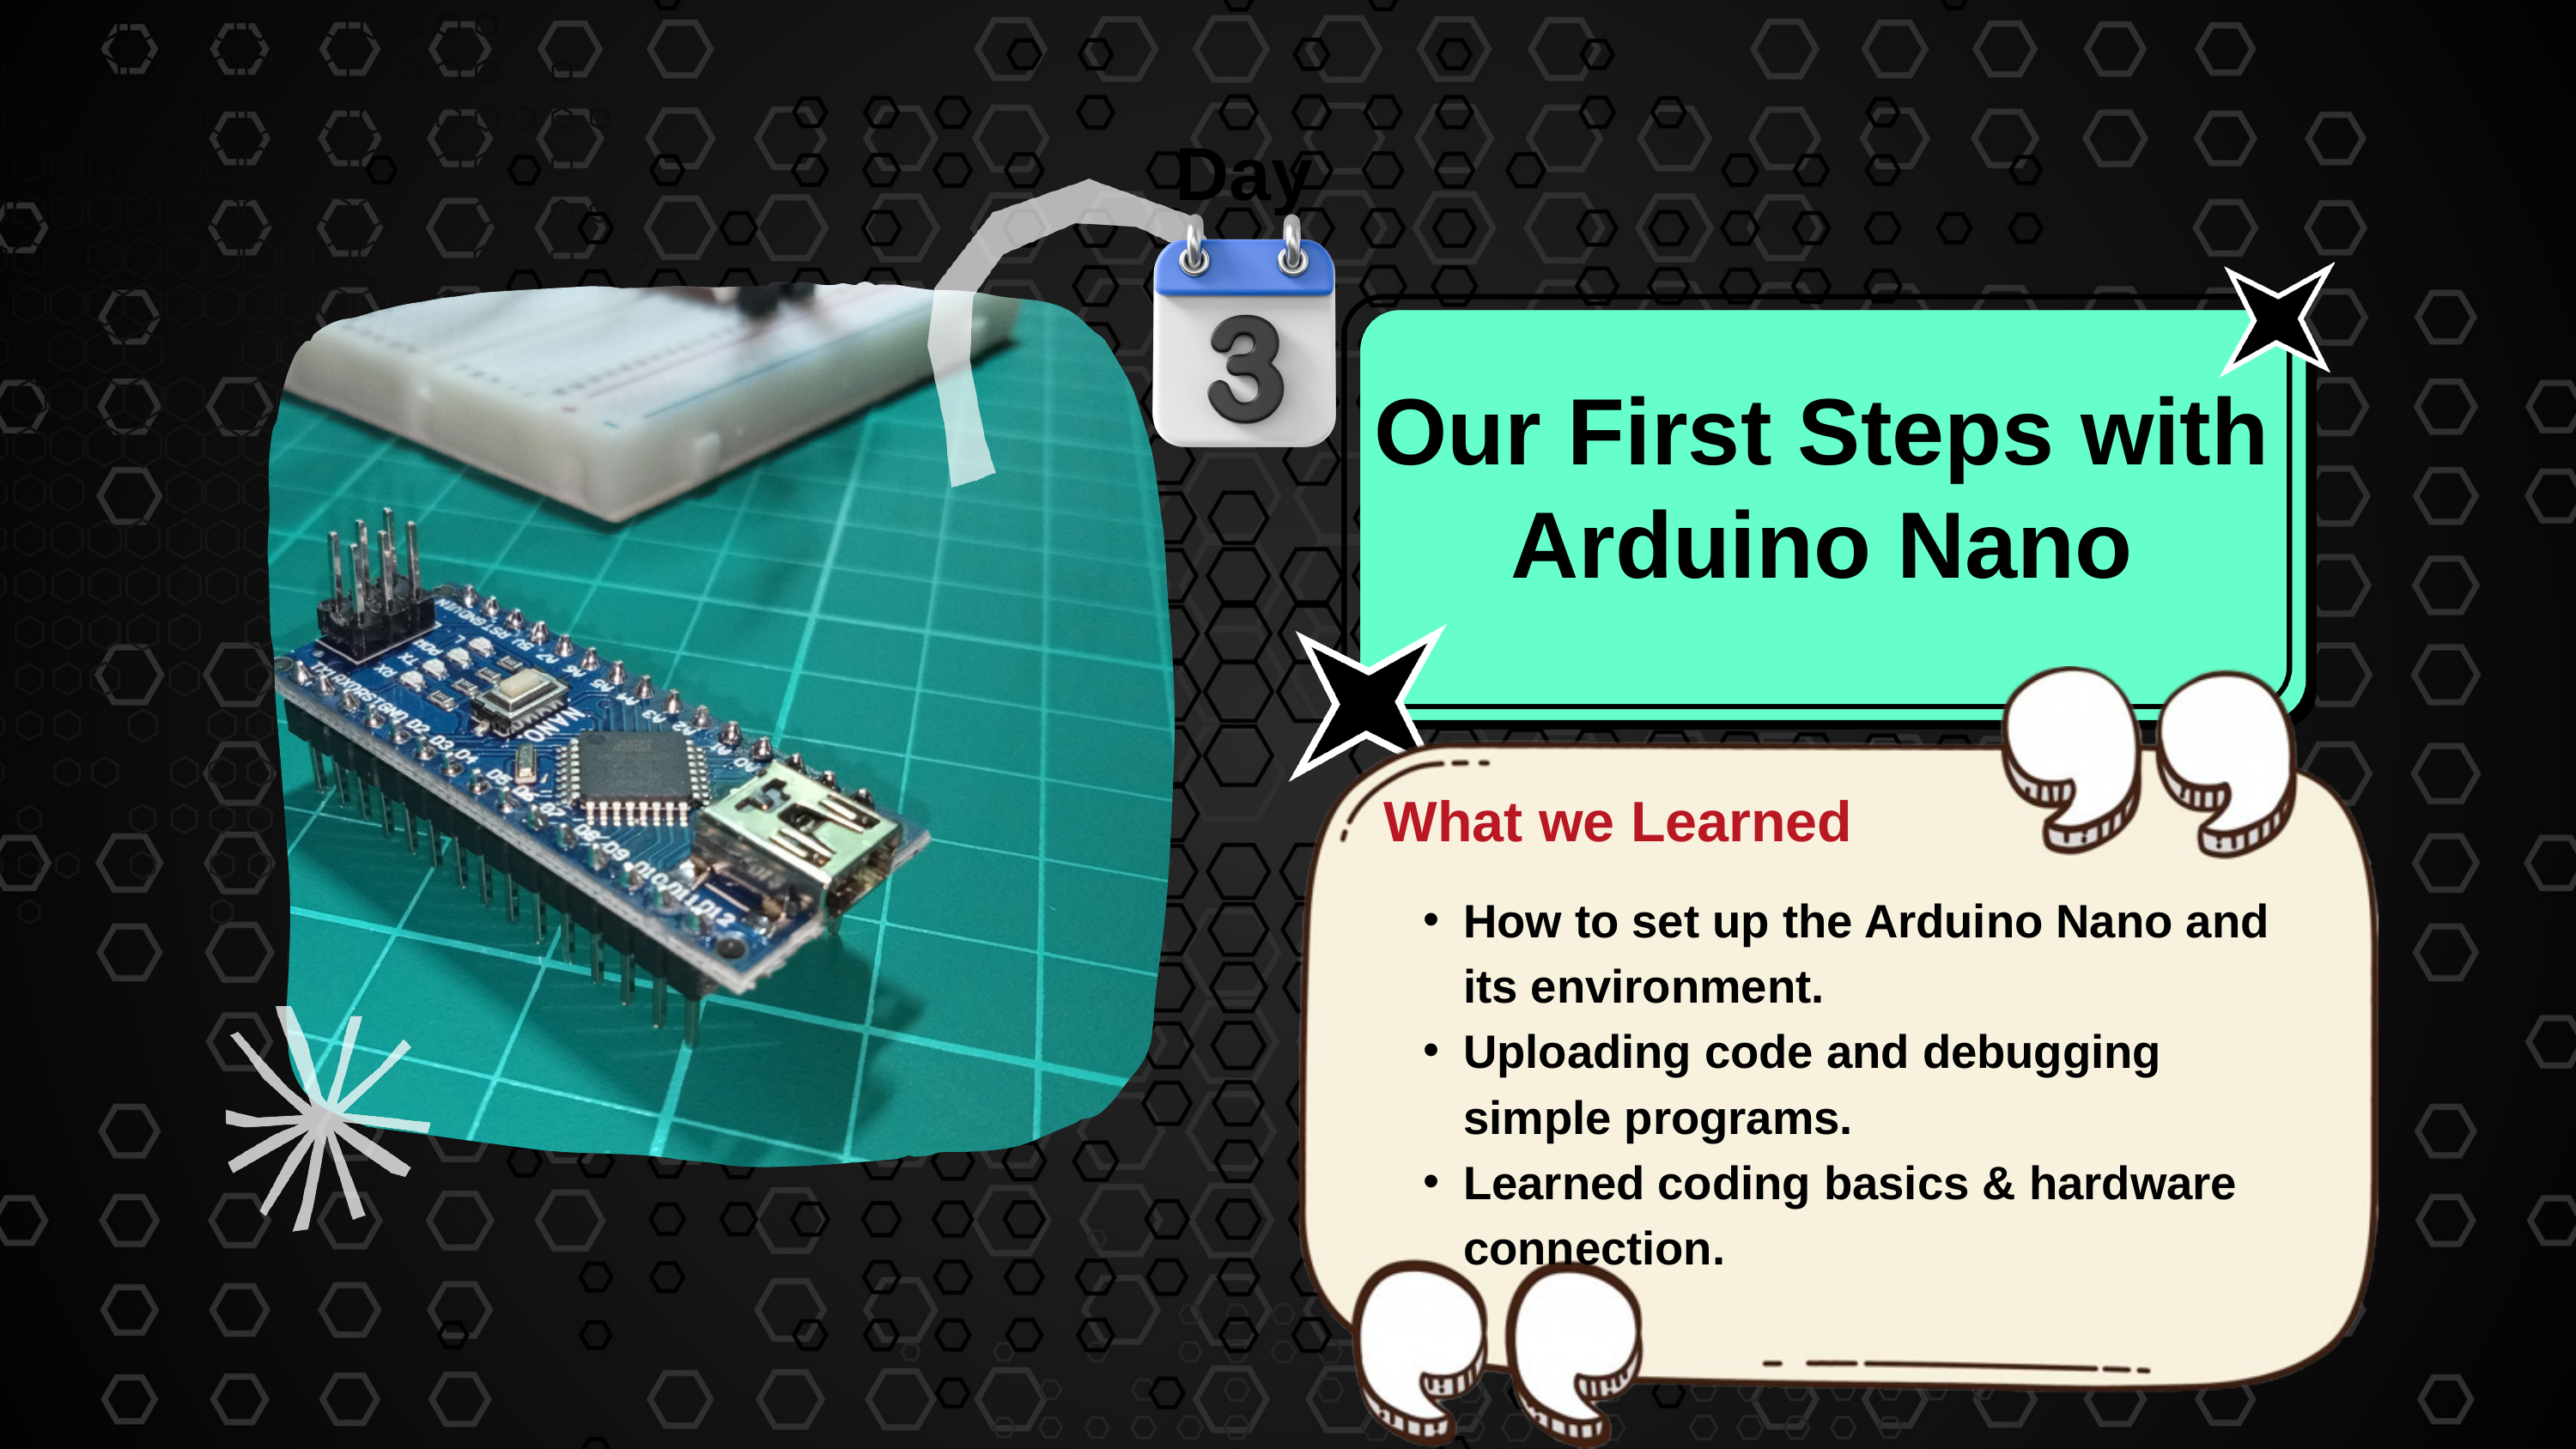

Day

Our First Steps with Arduino Nano

What we Learned
How to set up the Arduino Nano and its environment.
Uploading code and debugging simple programs.
Learned coding basics & hardware connection.